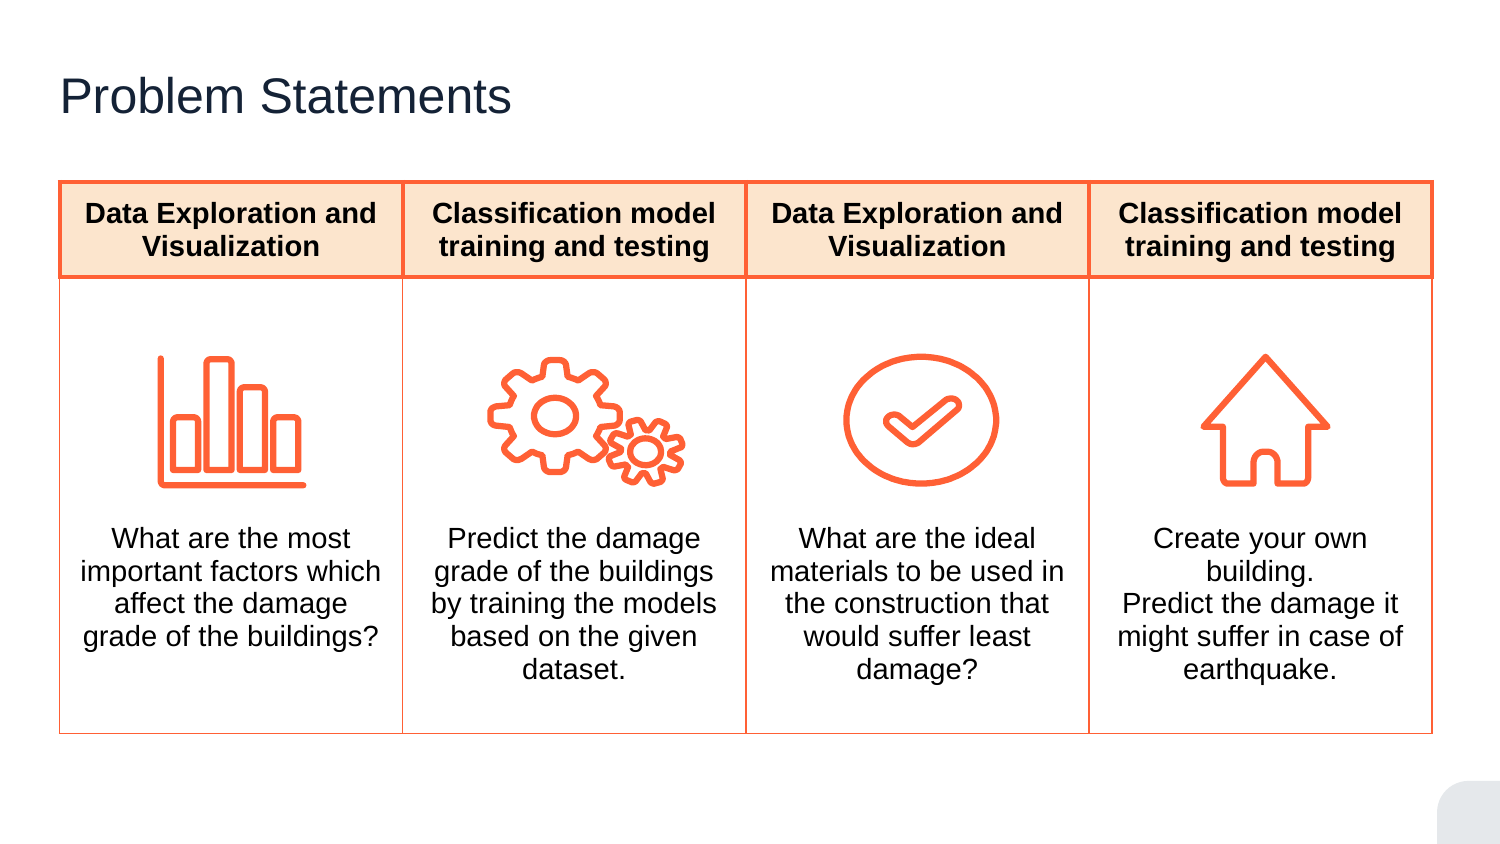

Problem Statements
| Data Exploration and Visualization | Classification model training and testing | Data Exploration and Visualization | Classification model training and testing |
| --- | --- | --- | --- |
| What are the most important factors which affect the damage grade of the buildings? | Predict the damage grade of the buildings by training the models based on the given dataset. | What are the ideal materials to be used in the construction that would suffer least damage? | Create your own building. Predict the damage it might suffer in case of earthquake. |